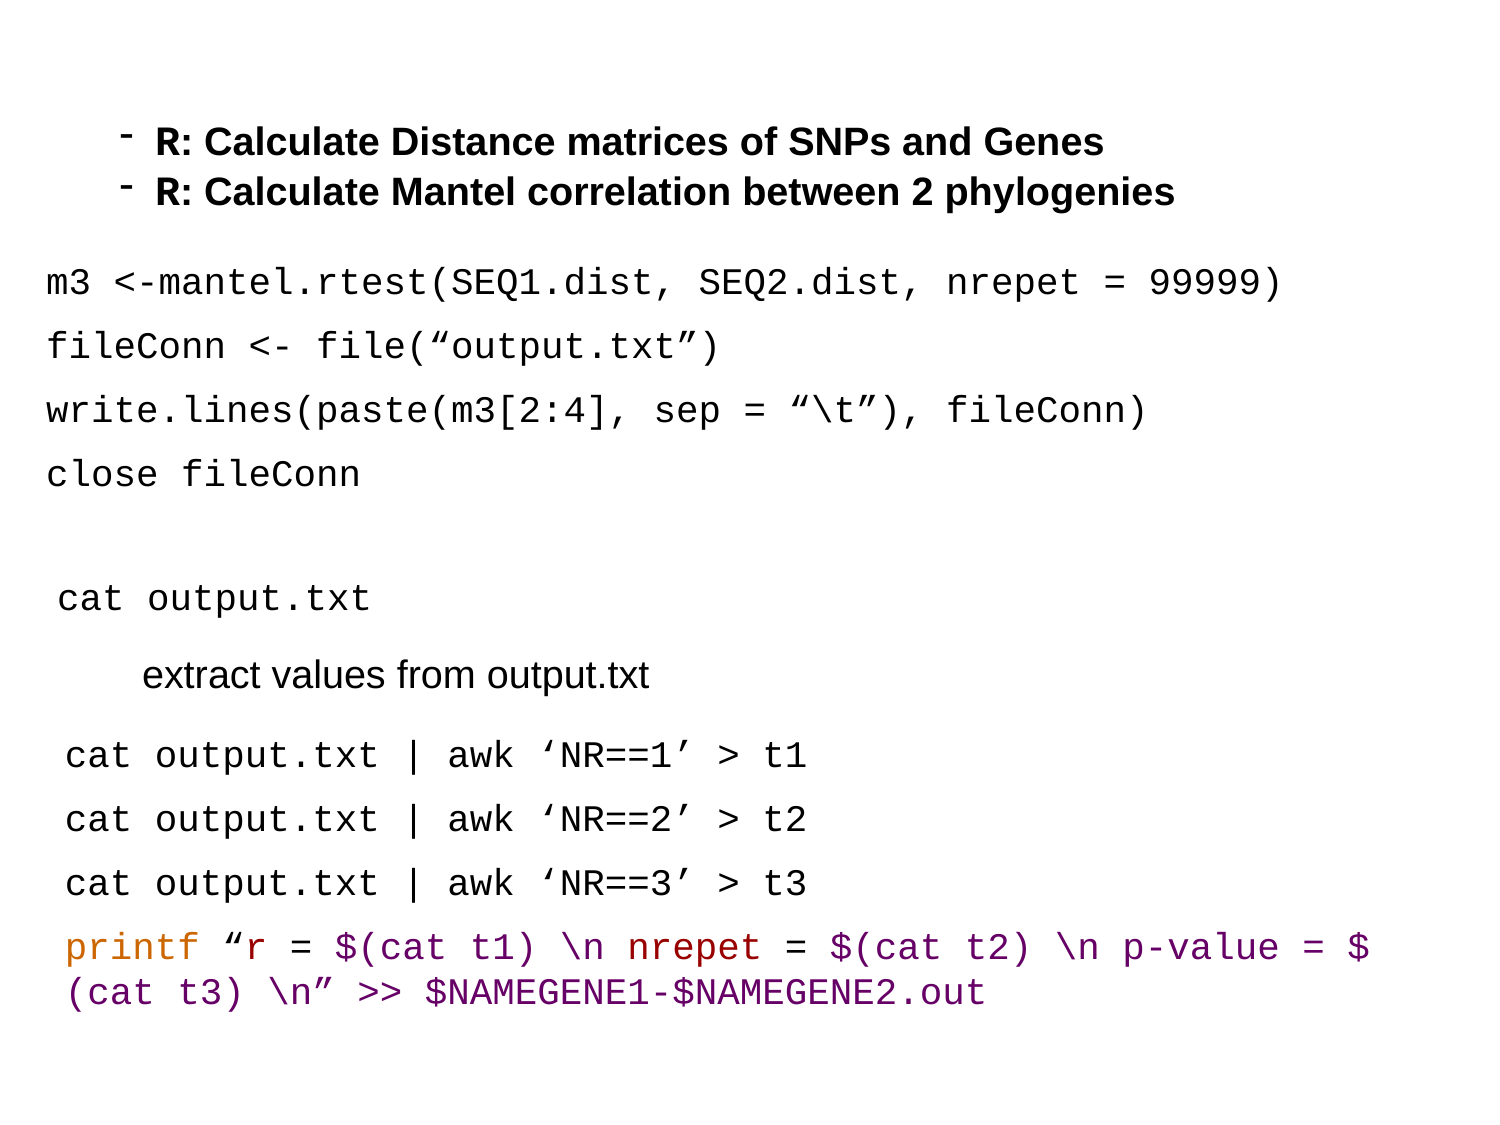

R: Calculate Distance matrices of SNPs and Genes
R: Calculate Mantel correlation between 2 phylogenies

m3 <-mantel.rtest(SEQ1.dist, SEQ2.dist, nrepet = 99999)
fileConn <- file(“output.txt”)
write.lines(paste(m3[2:4], sep = “\t”), fileConn)
close fileConn
cat output.txt
extract values from output.txt
cat output.txt | awk ‘NR==1’ > t1
cat output.txt | awk ‘NR==2’ > t2
cat output.txt | awk ‘NR==3’ > t3
printf “r = $(cat t1) \n nrepet = $(cat t2) \n p-value = $(cat t3) \n” >> $NAMEGENE1-$NAMEGENE2.out